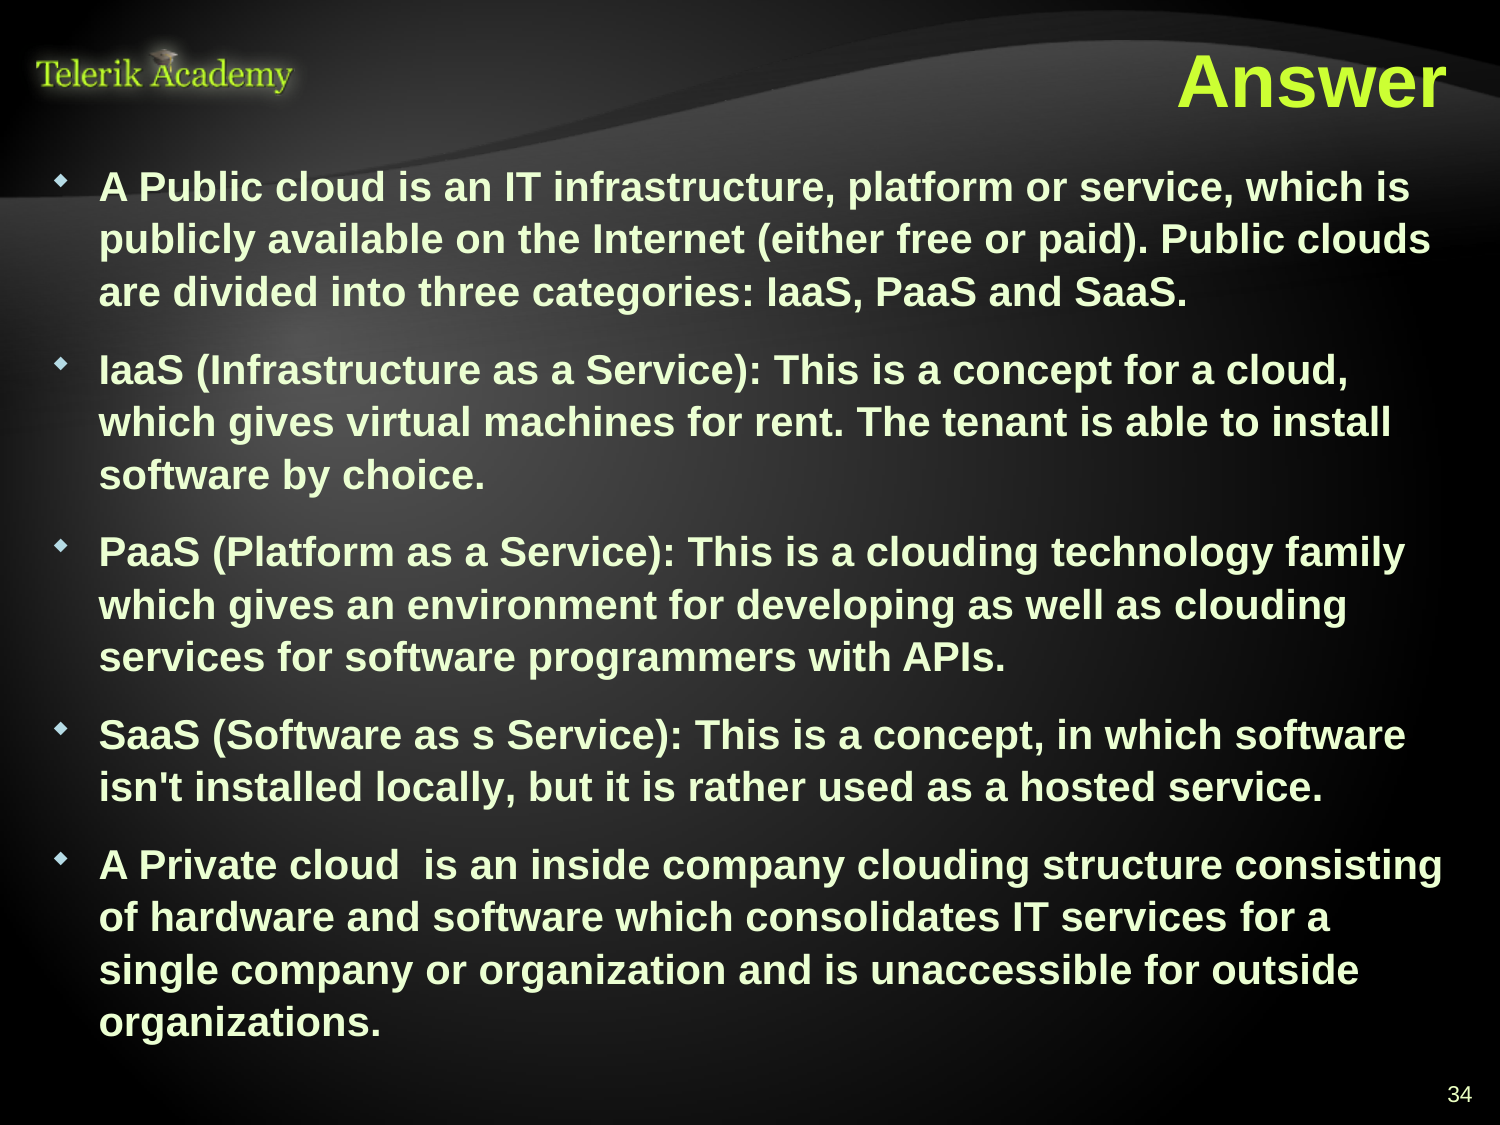

# Answer
A Public cloud is an IT infrastructure, platform or service, which is publicly available on the Internet (either free or paid). Public clouds are divided into three categories: IaaS, PaaS and SaaS.
IaaS (Infrastructure as a Service): This is a concept for a cloud, which gives virtual machines for rent. The tenant is able to install software by choice.
PaaS (Platform as a Service): This is a clouding technology family which gives an environment for developing as well as clouding services for software programmers with APIs.
SaaS (Software as s Service): This is a concept, in which software isn't installed locally, but it is rather used as a hosted service.
A Private cloud  is an inside company clouding structure consisting of hardware and software which consolidates IT services for a single company or organization and is unaccessible for outside organizations.
34